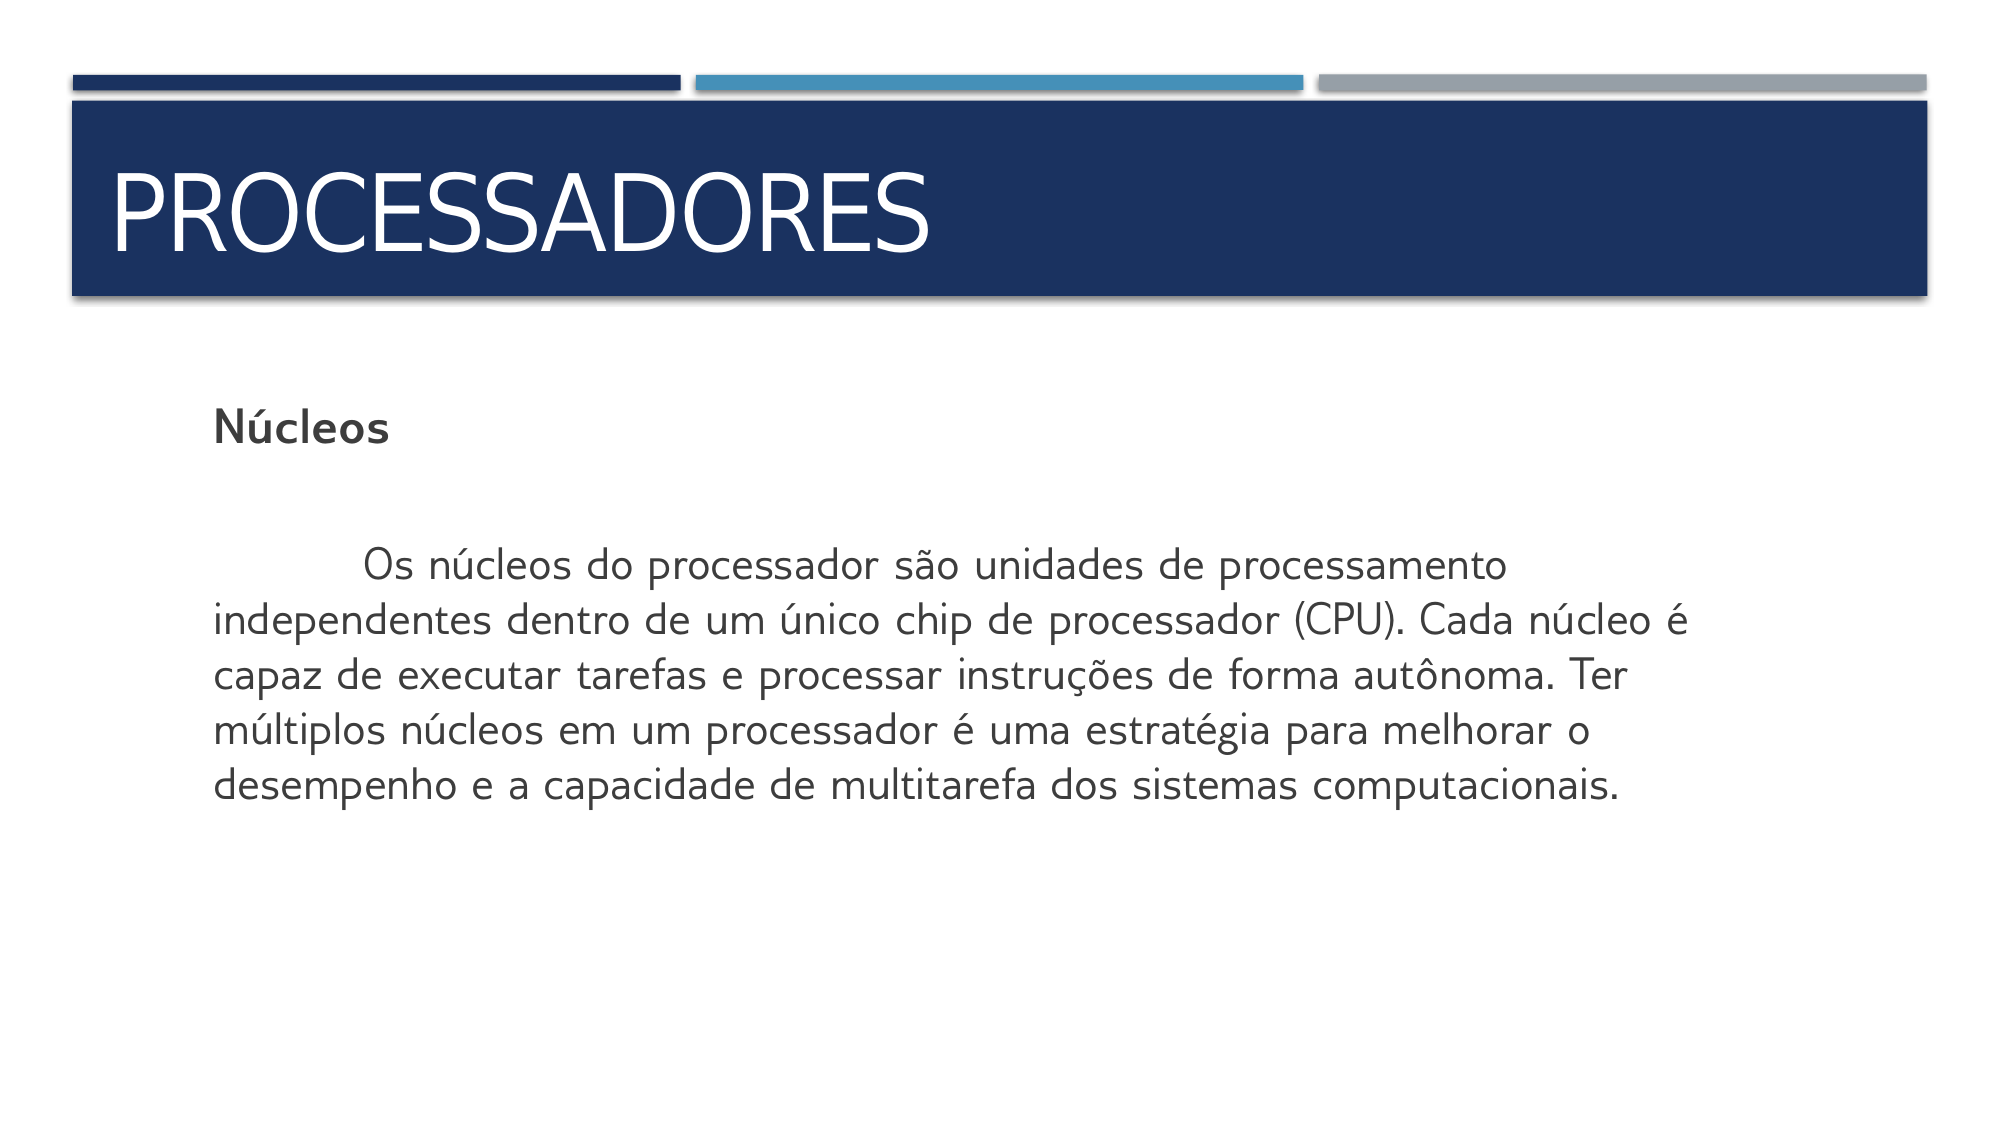

# processadores
Núcleos

	Os núcleos do processador são unidades de processamento independentes dentro de um único chip de processador (CPU). Cada núcleo é capaz de executar tarefas e processar instruções de forma autônoma. Ter múltiplos núcleos em um processador é uma estratégia para melhorar o desempenho e a capacidade de multitarefa dos sistemas computacionais.